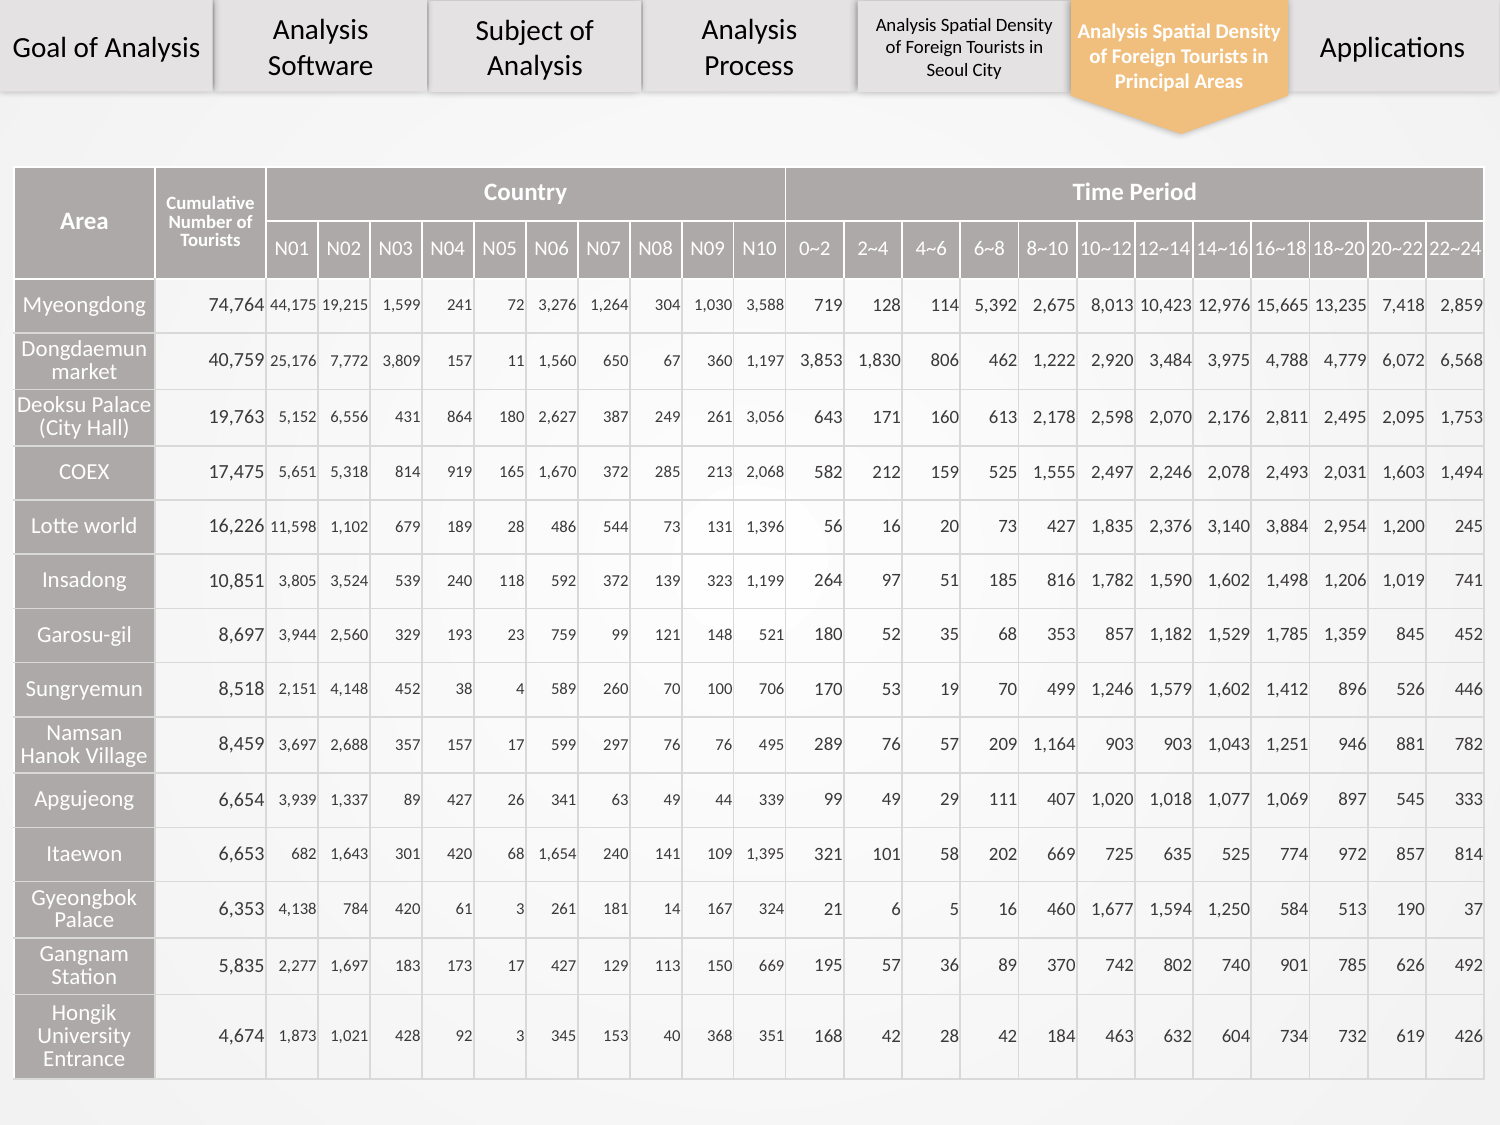

Goal of Analysis
Analysis Software
Analysis Process
Applications
Subject of Analysis
Analysis Spatial Density of Foreign Tourists in Seoul City
Analysis Spatial Density of Foreign Tourists in Principal Areas
| Area | Cumulative Number of Tourists | Country |  |  |  |  |  |  |  |  |  | Time Period |  |  |  |  |  |  |  |  |  |  |  |
| --- | --- | --- | --- | --- | --- | --- | --- | --- | --- | --- | --- | --- | --- | --- | --- | --- | --- | --- | --- | --- | --- | --- | --- |
|  |  | N01 | N02 | N03 | N04 | N05 | N06 | N07 | N08 | N09 | N10 | 0~2 | 2~4 | 4~6 | 6~8 | 8~10 | 10~12 | 12~14 | 14~16 | 16~18 | 18~20 | 20~22 | 22~24 |
| Myeongdong | 74,764 | 44,175 | 19,215 | 1,599 | 241 | 72 | 3,276 | 1,264 | 304 | 1,030 | 3,588 | 719 | 128 | 114 | 5,392 | 2,675 | 8,013 | 10,423 | 12,976 | 15,665 | 13,235 | 7,418 | 2,859 |
| Dongdaemun market | 40,759 | 25,176 | 7,772 | 3,809 | 157 | 11 | 1,560 | 650 | 67 | 360 | 1,197 | 3,853 | 1,830 | 806 | 462 | 1,222 | 2,920 | 3,484 | 3,975 | 4,788 | 4,779 | 6,072 | 6,568 |
| Deoksu Palace (City Hall) | 19,763 | 5,152 | 6,556 | 431 | 864 | 180 | 2,627 | 387 | 249 | 261 | 3,056 | 643 | 171 | 160 | 613 | 2,178 | 2,598 | 2,070 | 2,176 | 2,811 | 2,495 | 2,095 | 1,753 |
| COEX | 17,475 | 5,651 | 5,318 | 814 | 919 | 165 | 1,670 | 372 | 285 | 213 | 2,068 | 582 | 212 | 159 | 525 | 1,555 | 2,497 | 2,246 | 2,078 | 2,493 | 2,031 | 1,603 | 1,494 |
| Lotte world | 16,226 | 11,598 | 1,102 | 679 | 189 | 28 | 486 | 544 | 73 | 131 | 1,396 | 56 | 16 | 20 | 73 | 427 | 1,835 | 2,376 | 3,140 | 3,884 | 2,954 | 1,200 | 245 |
| Insadong | 10,851 | 3,805 | 3,524 | 539 | 240 | 118 | 592 | 372 | 139 | 323 | 1,199 | 264 | 97 | 51 | 185 | 816 | 1,782 | 1,590 | 1,602 | 1,498 | 1,206 | 1,019 | 741 |
| Garosu-gil | 8,697 | 3,944 | 2,560 | 329 | 193 | 23 | 759 | 99 | 121 | 148 | 521 | 180 | 52 | 35 | 68 | 353 | 857 | 1,182 | 1,529 | 1,785 | 1,359 | 845 | 452 |
| Sungryemun | 8,518 | 2,151 | 4,148 | 452 | 38 | 4 | 589 | 260 | 70 | 100 | 706 | 170 | 53 | 19 | 70 | 499 | 1,246 | 1,579 | 1,602 | 1,412 | 896 | 526 | 446 |
| Namsan Hanok Village | 8,459 | 3,697 | 2,688 | 357 | 157 | 17 | 599 | 297 | 76 | 76 | 495 | 289 | 76 | 57 | 209 | 1,164 | 903 | 903 | 1,043 | 1,251 | 946 | 881 | 782 |
| Apgujeong | 6,654 | 3,939 | 1,337 | 89 | 427 | 26 | 341 | 63 | 49 | 44 | 339 | 99 | 49 | 29 | 111 | 407 | 1,020 | 1,018 | 1,077 | 1,069 | 897 | 545 | 333 |
| Itaewon | 6,653 | 682 | 1,643 | 301 | 420 | 68 | 1,654 | 240 | 141 | 109 | 1,395 | 321 | 101 | 58 | 202 | 669 | 725 | 635 | 525 | 774 | 972 | 857 | 814 |
| Gyeongbok Palace | 6,353 | 4,138 | 784 | 420 | 61 | 3 | 261 | 181 | 14 | 167 | 324 | 21 | 6 | 5 | 16 | 460 | 1,677 | 1,594 | 1,250 | 584 | 513 | 190 | 37 |
| Gangnam Station | 5,835 | 2,277 | 1,697 | 183 | 173 | 17 | 427 | 129 | 113 | 150 | 669 | 195 | 57 | 36 | 89 | 370 | 742 | 802 | 740 | 901 | 785 | 626 | 492 |
| Hongik University Entrance | 4,674 | 1,873 | 1,021 | 428 | 92 | 3 | 345 | 153 | 40 | 368 | 351 | 168 | 42 | 28 | 42 | 184 | 463 | 632 | 604 | 734 | 732 | 619 | 426 |